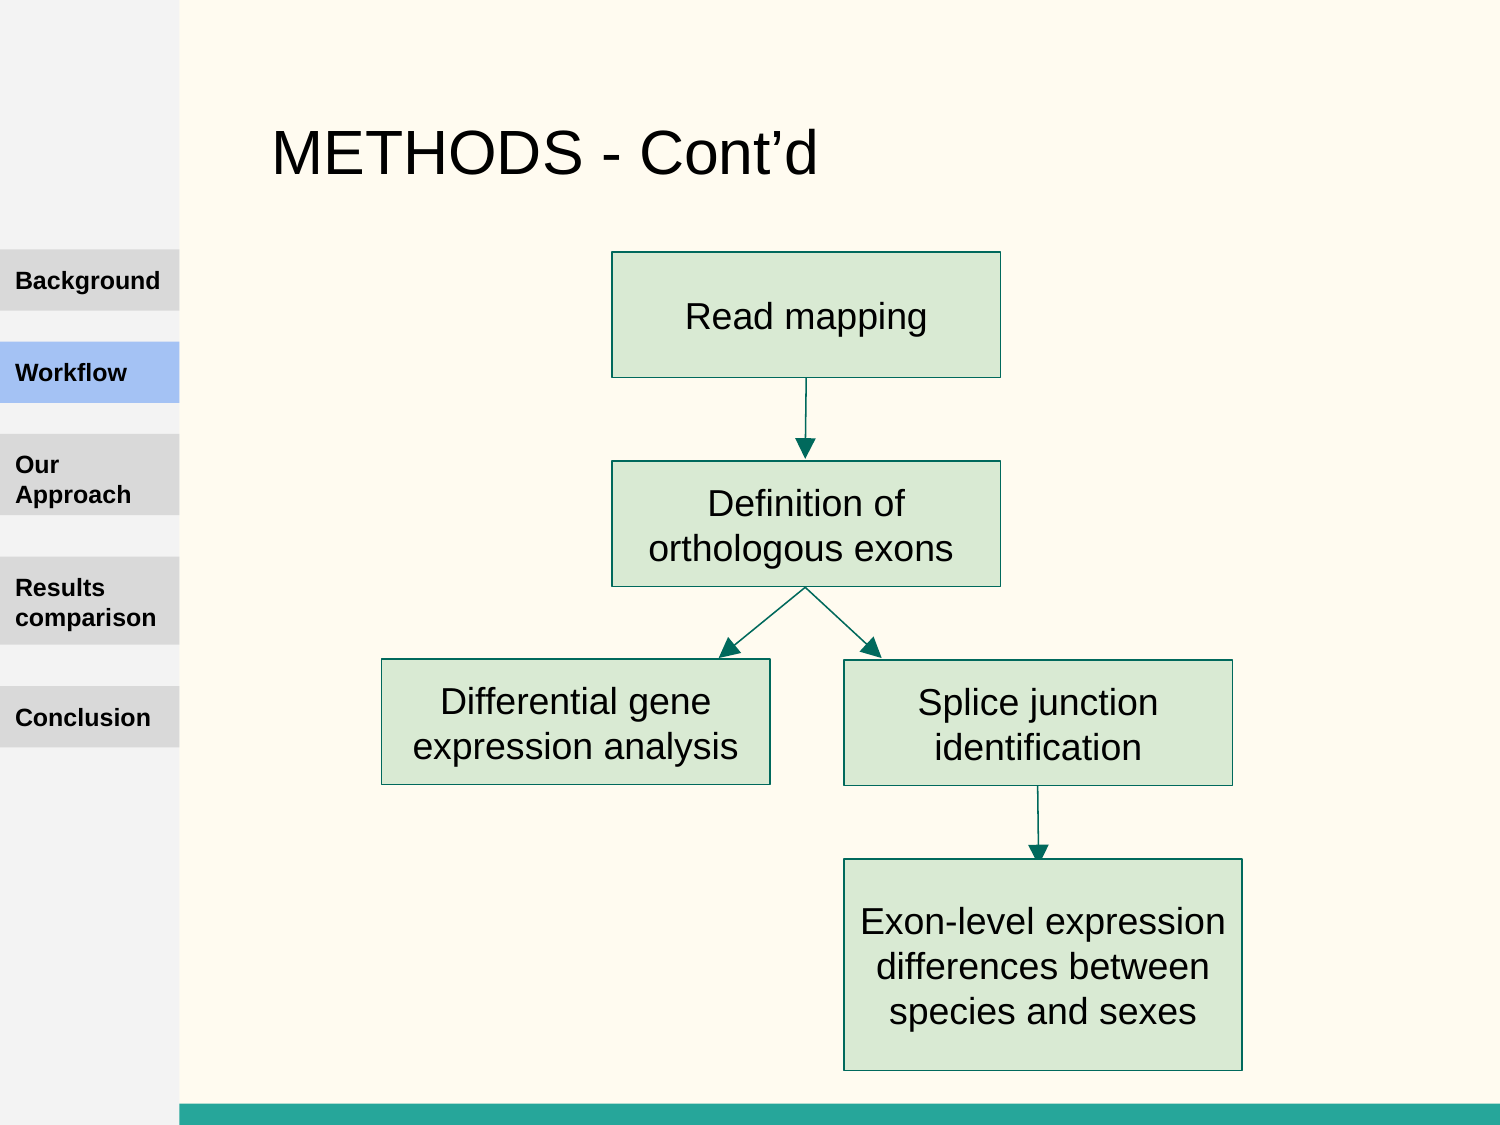

# METHODS - Cont’d
Background
Read mapping
Workflow
Our Approach
Definition of orthologous exons
Results comparison
Differential gene expression analysis
Splice junction identification
Conclusion
Exon-level expression differences between species and sexes